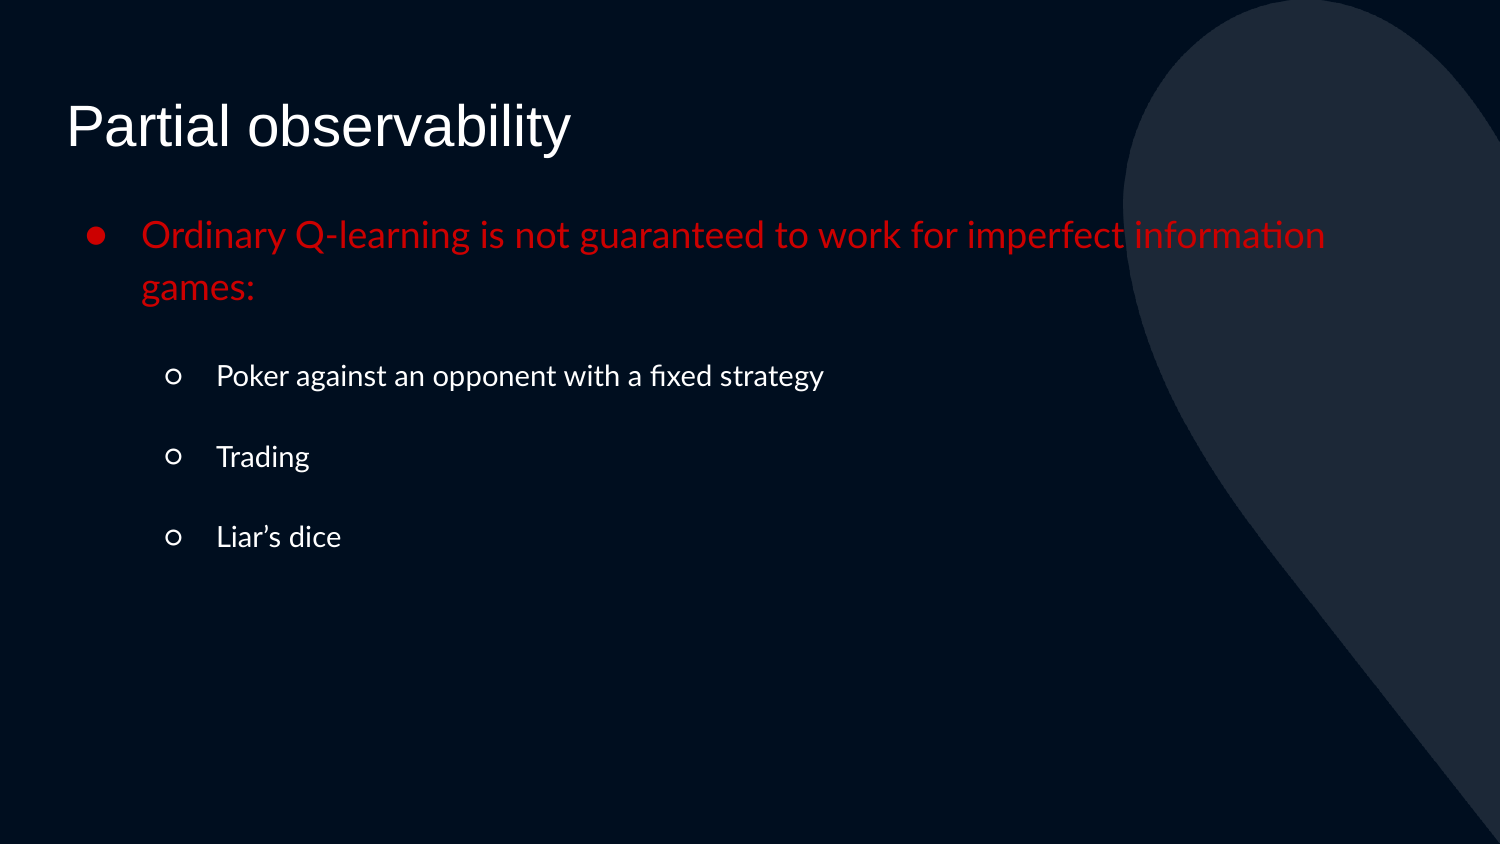

# Partial observability
Ordinary Q-learning is not guaranteed to work for imperfect information games:
Poker against an opponent with a fixed strategy
Trading
Liar’s dice